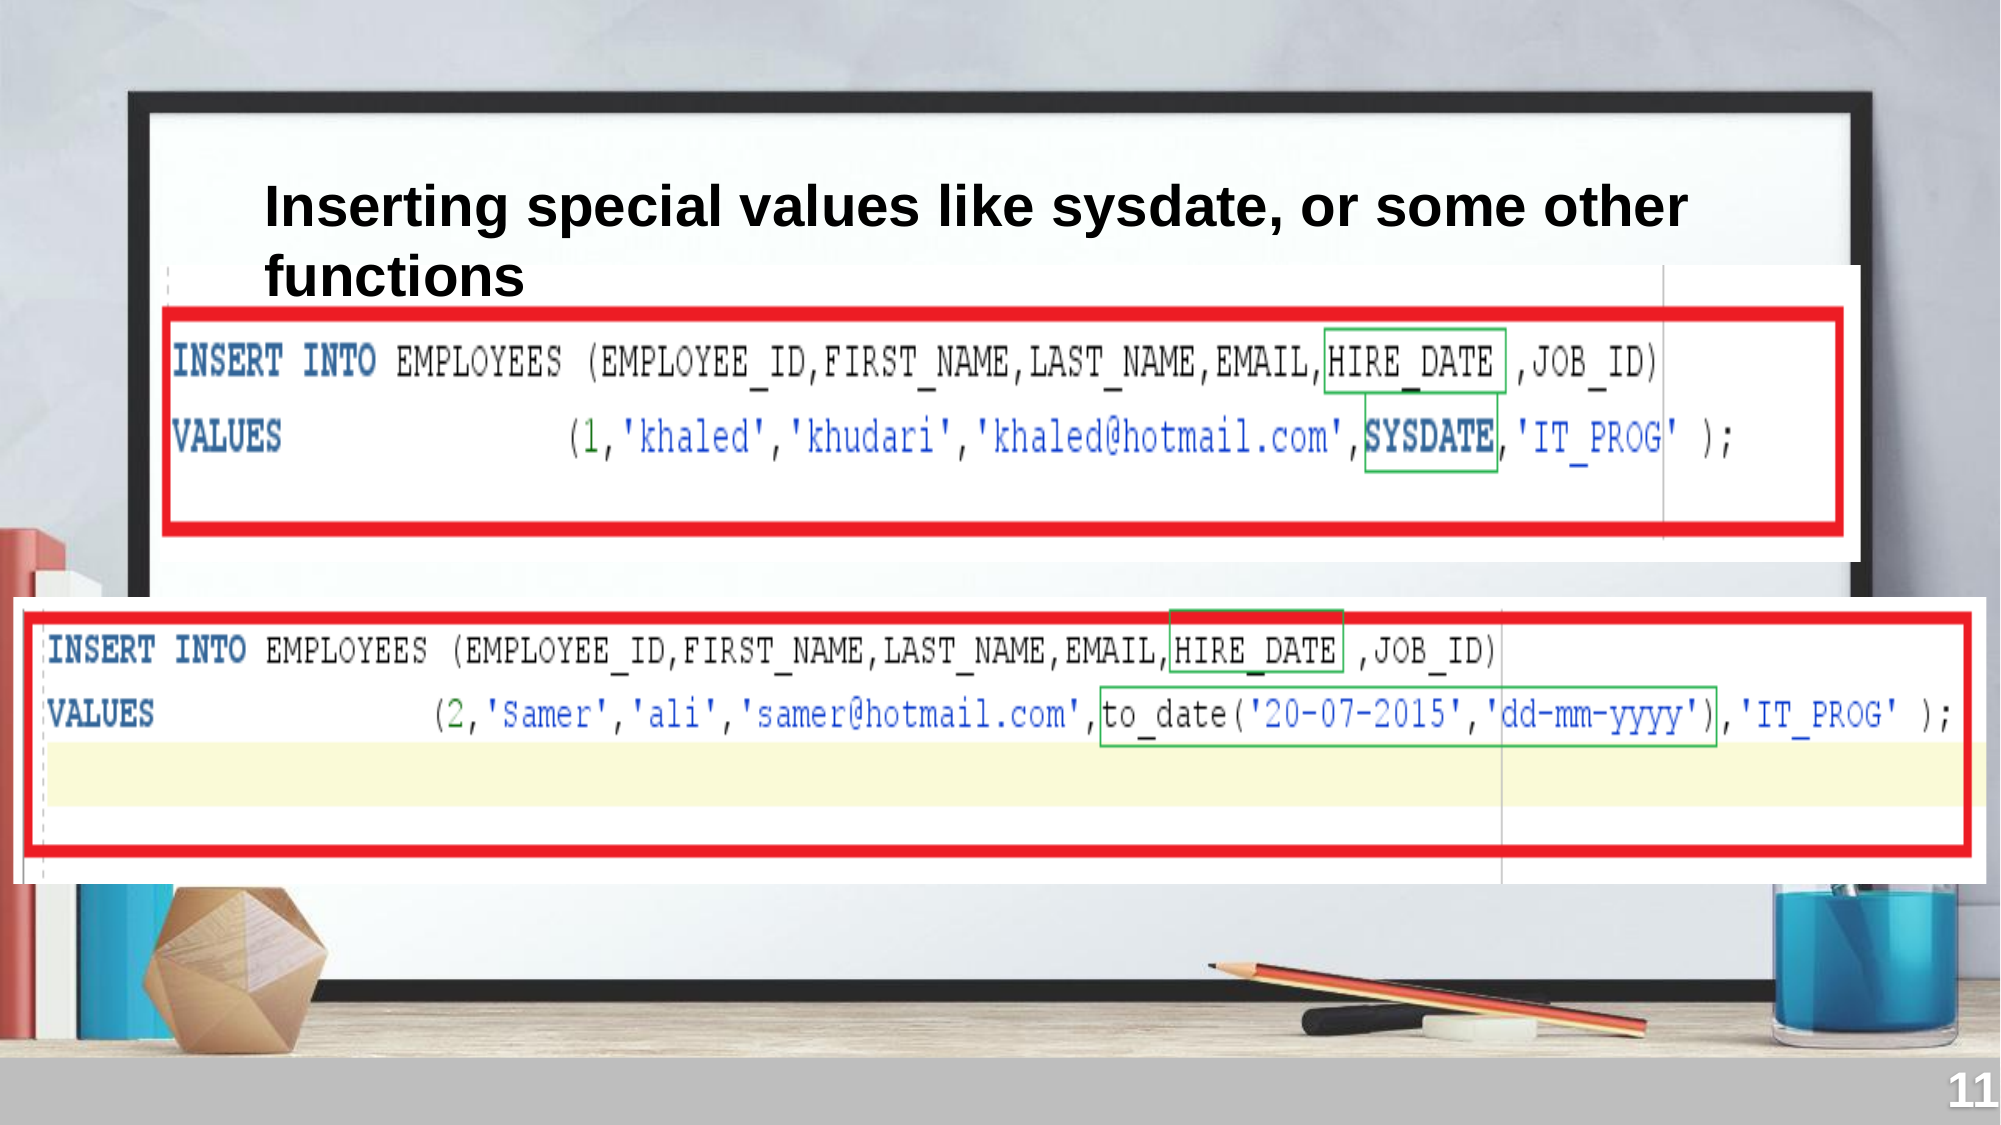

Inserting special values like sysdate, or some other functions

11